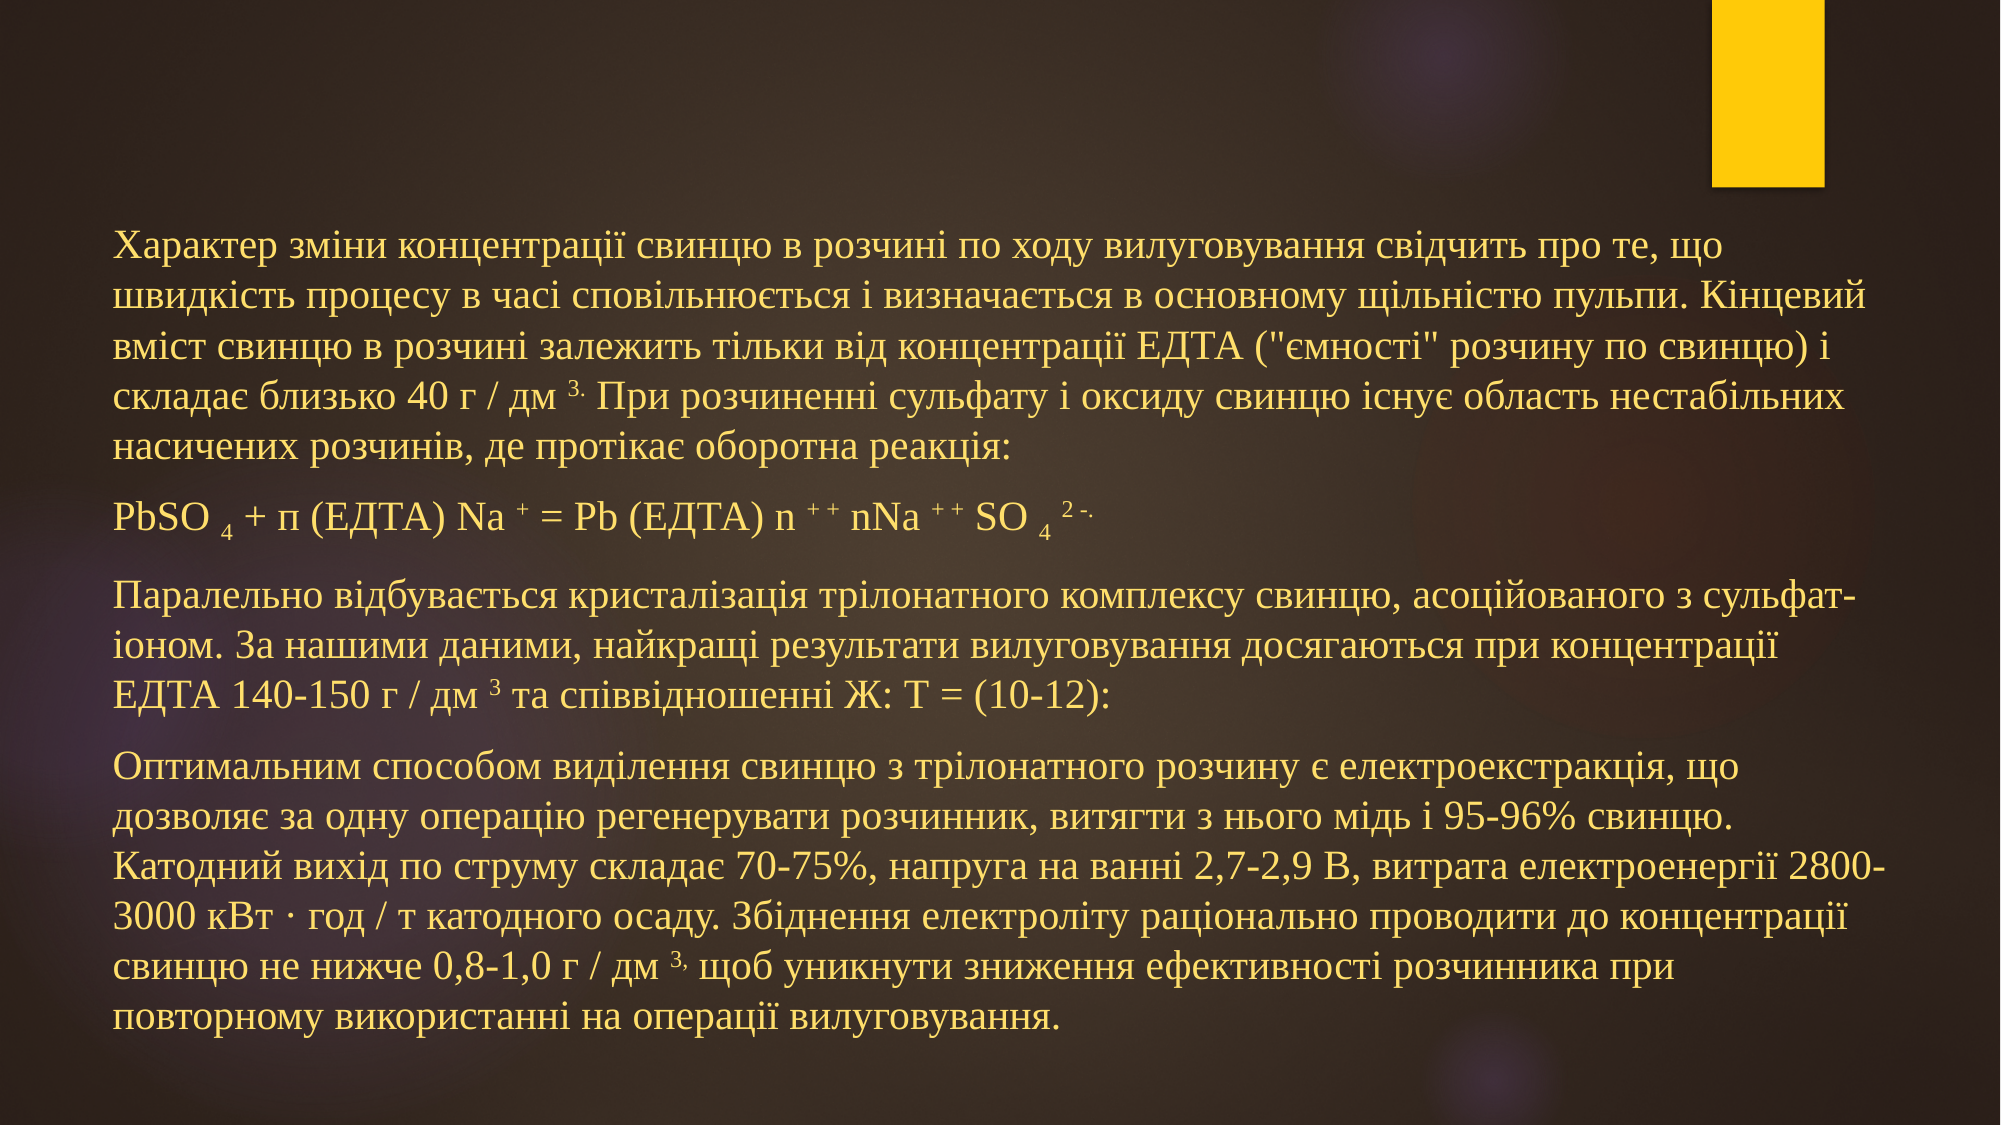

Характер зміни концентрації свинцю в розчині по ходу вилуговування свідчить про те, що швидкість процесу в часі сповільнюється і визначається в основному щільністю пульпи. Кінцевий вміст свинцю в розчині залежить тільки від концентрації ЕДТА ("ємності" розчину по свинцю) і складає близько 40 г / дм 3. При розчиненні сульфату і оксиду свинцю існує область нестабільних насичених розчинів, де протікає оборотна реакція:
PbSO 4 + п (ЕДТА) Na + = Рb (ЕДТА) n + + nNa + + SO 4 2 -.
Паралельно відбувається кристалізація трілонатного комплексу свинцю, асоційованого з сульфат-іоном. За нашими даними, найкращі результати вилуговування досягаються при концентрації ЕДТА 140-150 г / дм 3 та співвідношенні Ж: Т = (10-12):
Оптимальним способом виділення свинцю з трілонатного розчину є електроекстракція, що дозволяє за одну операцію регенерувати розчинник, витягти з нього мідь і 95-96% свинцю. Катодний вихід по струму складає 70-75%, напруга на ванні 2,7-2,9 В, витрата електроенергії 2800-3000 кВт · год / т катодного осаду. Збіднення електроліту раціонально проводити до концентрації свинцю не нижче 0,8-1,0 г / дм 3, щоб уникнути зниження ефективності розчинника при повторному використанні на операції вилуговування.